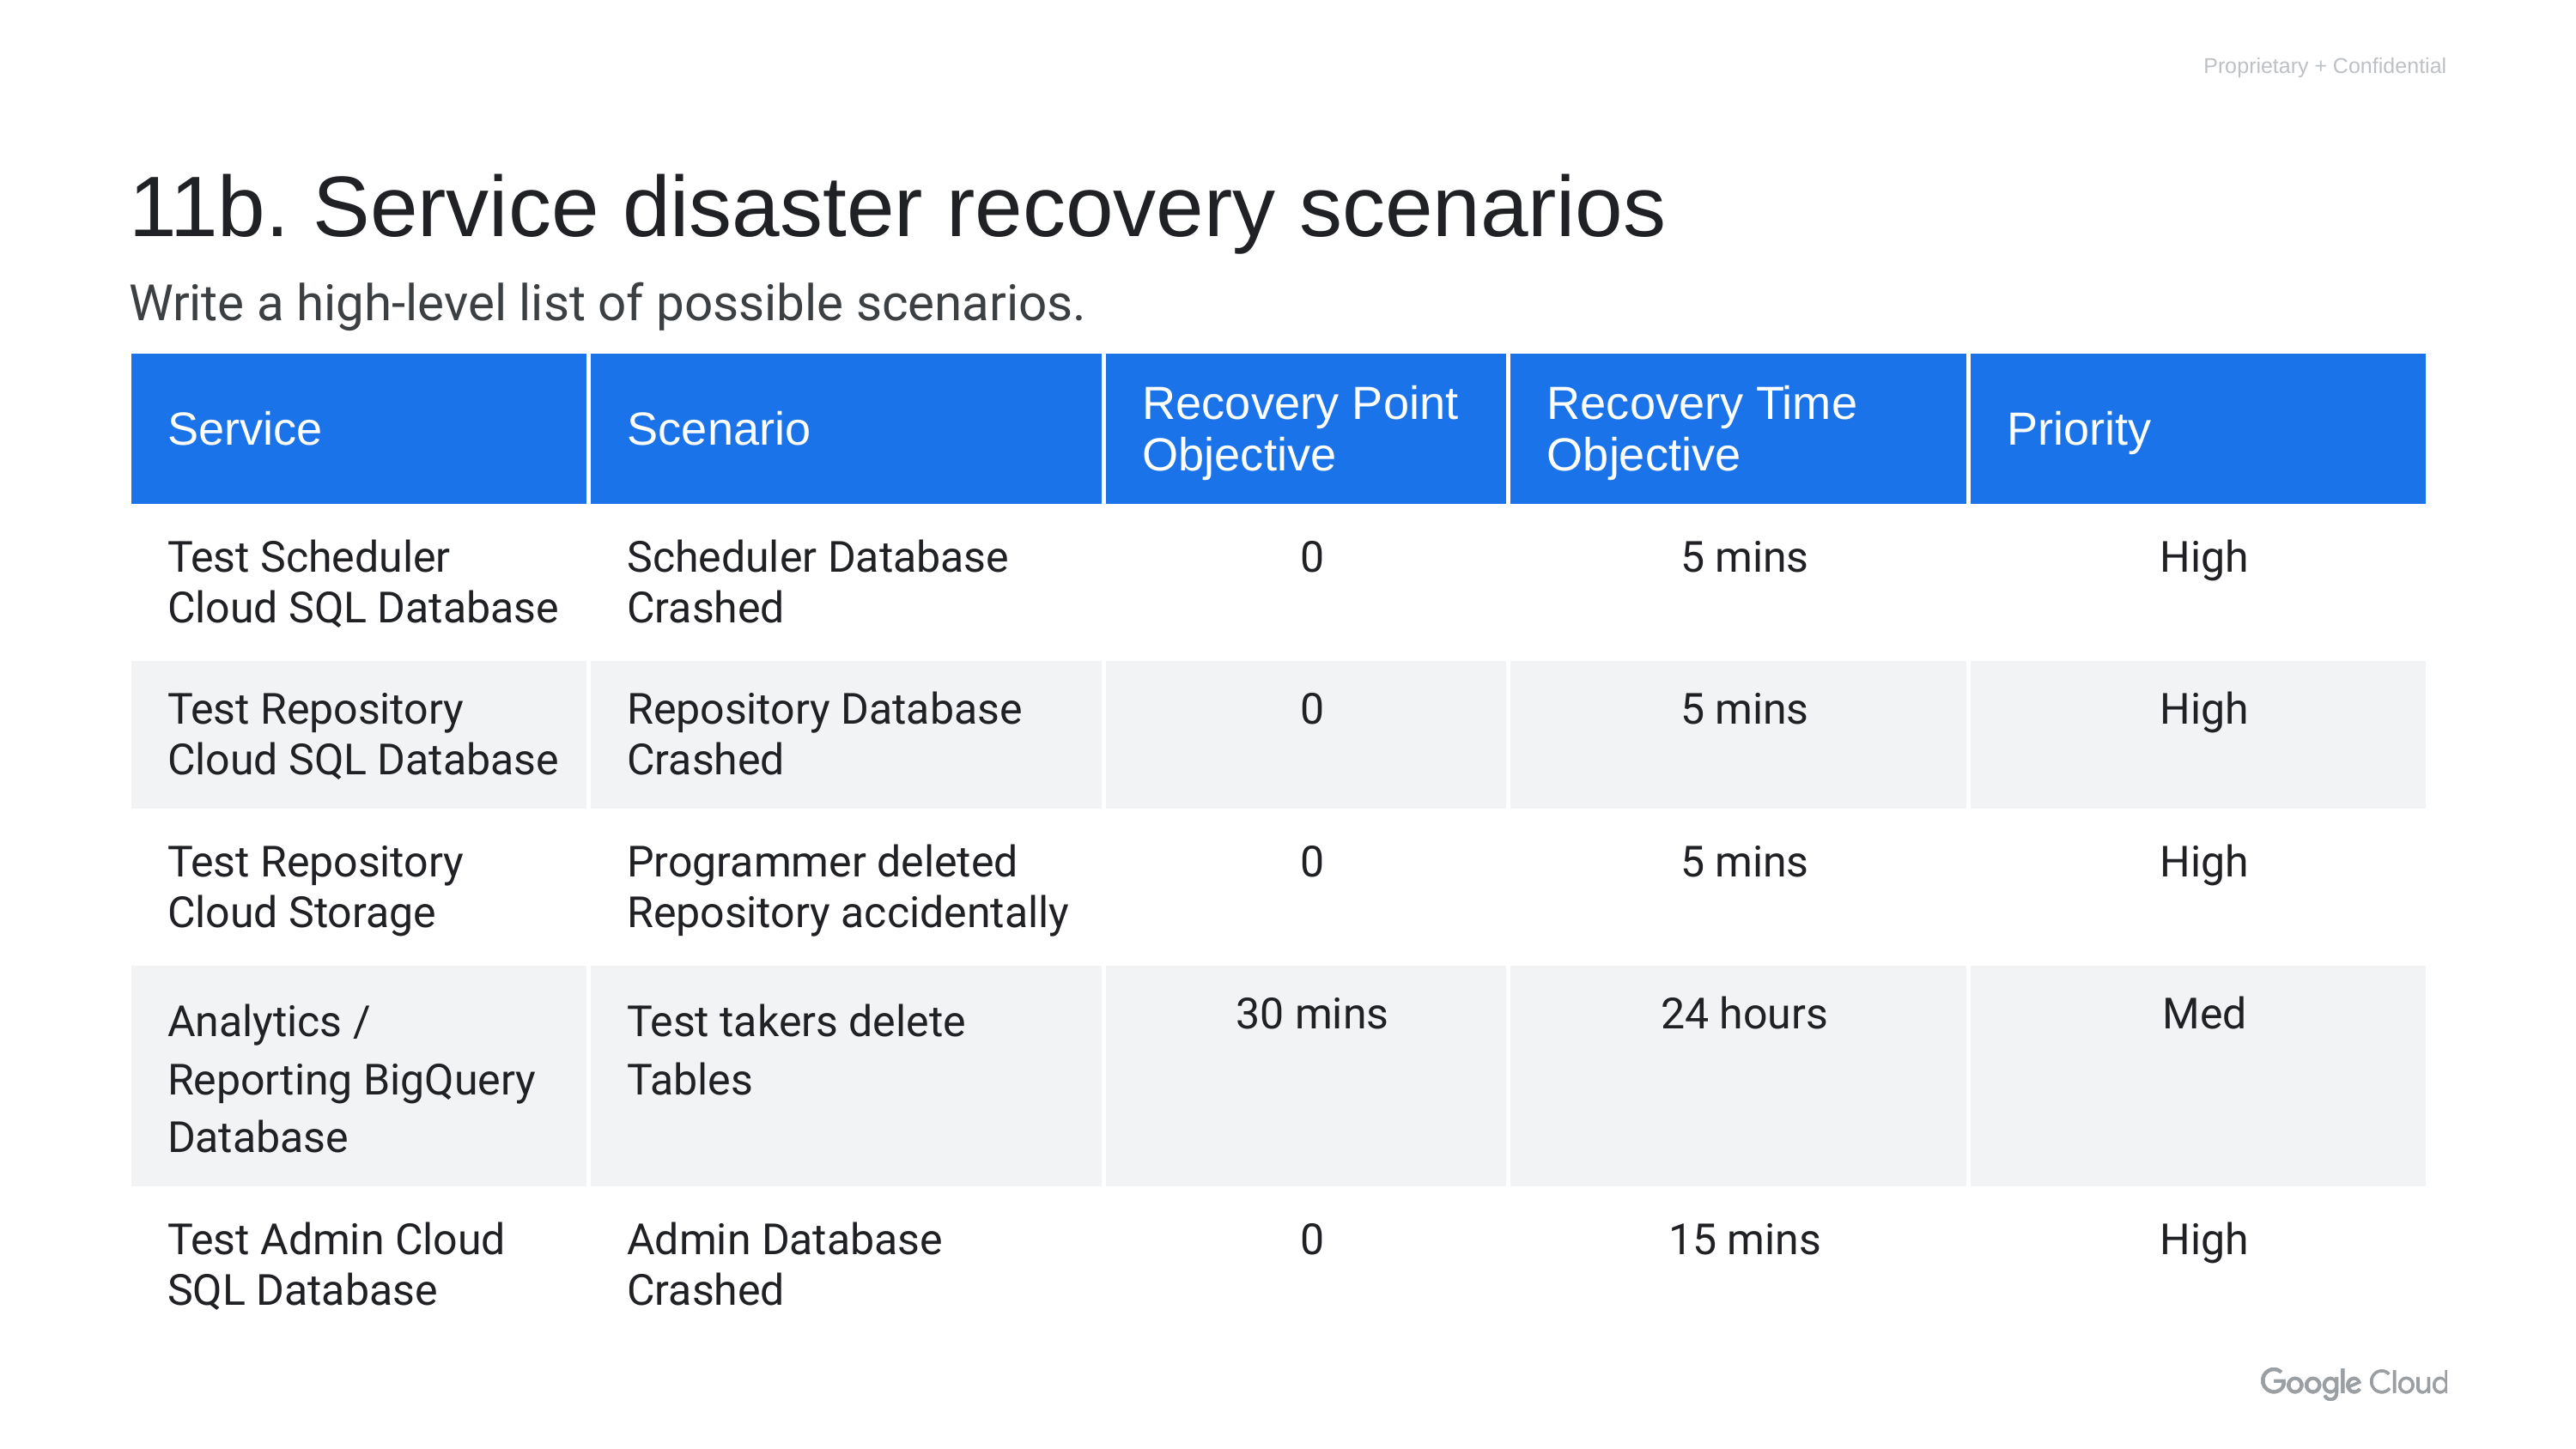

# 11b. Service disaster recovery scenarios
Write a high-level list of possible scenarios.
| Service | Scenario | Recovery Point Objective | Recovery Time Objective | Priority |
| --- | --- | --- | --- | --- |
| Test Scheduler Cloud SQL Database | Scheduler Database Crashed | 0 | 5 mins | High |
| Test Repository Cloud SQL Database | Repository Database Crashed | 0 | 5 mins | High |
| Test Repository Cloud Storage | Programmer deleted Repository accidentally | 0 | 5 mins | High |
| Analytics / Reporting BigQuery Database | Test takers delete Tables | 30 mins | 24 hours | Med |
| Test Admin Cloud SQL Database | Admin Database Crashed | 0 | 15 mins | High |